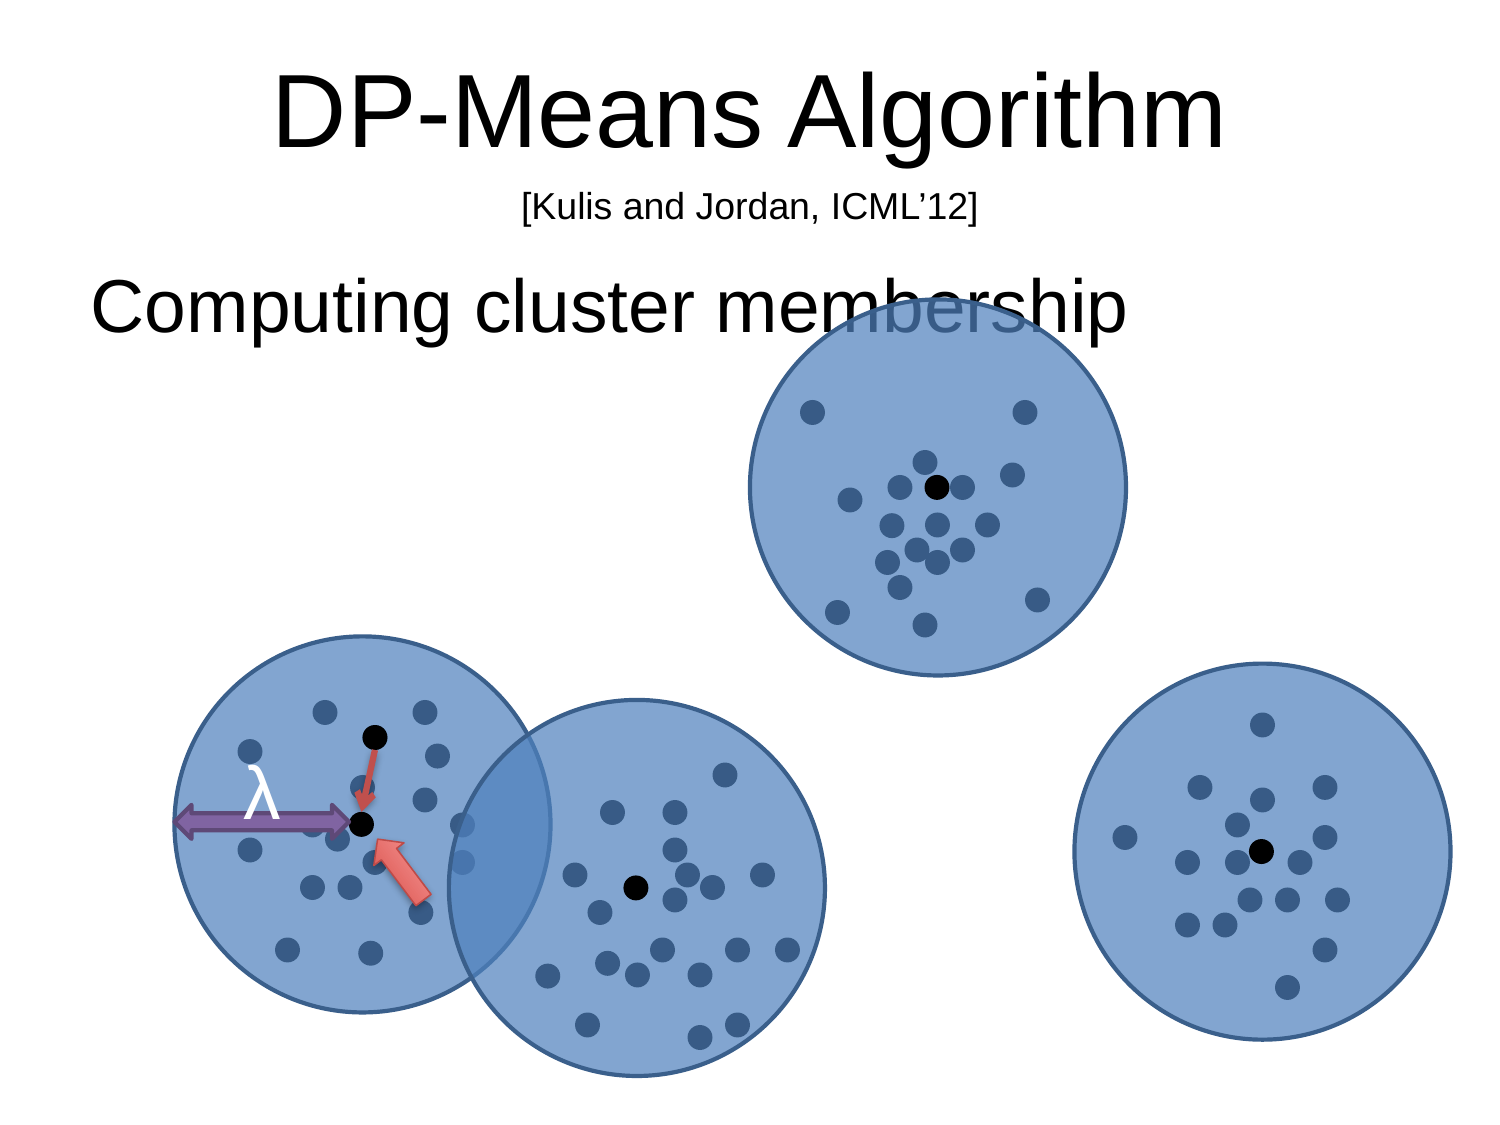

# DP-Means Algorithm
[Kulis and Jordan, ICML’12]
Computing cluster membership

λ